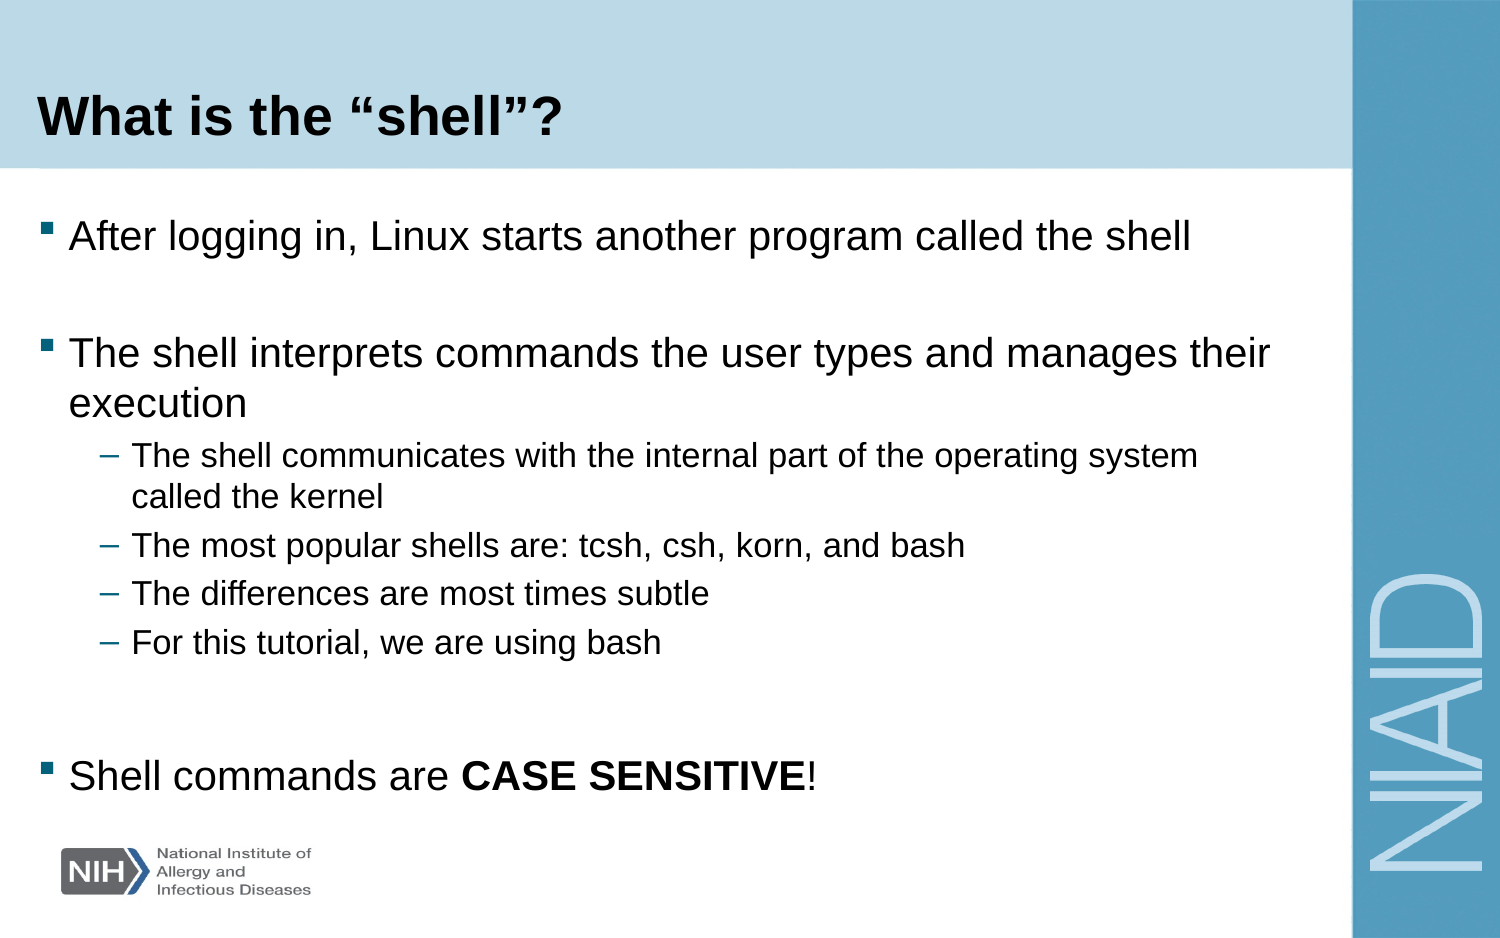

# What is the “shell”?
After logging in, Linux starts another program called the shell

The shell interprets commands the user types and manages their execution
The shell communicates with the internal part of the operating system called the kernel
The most popular shells are: tcsh, csh, korn, and bash
The differences are most times subtle
For this tutorial, we are using bash

Shell commands are CASE SENSITIVE!